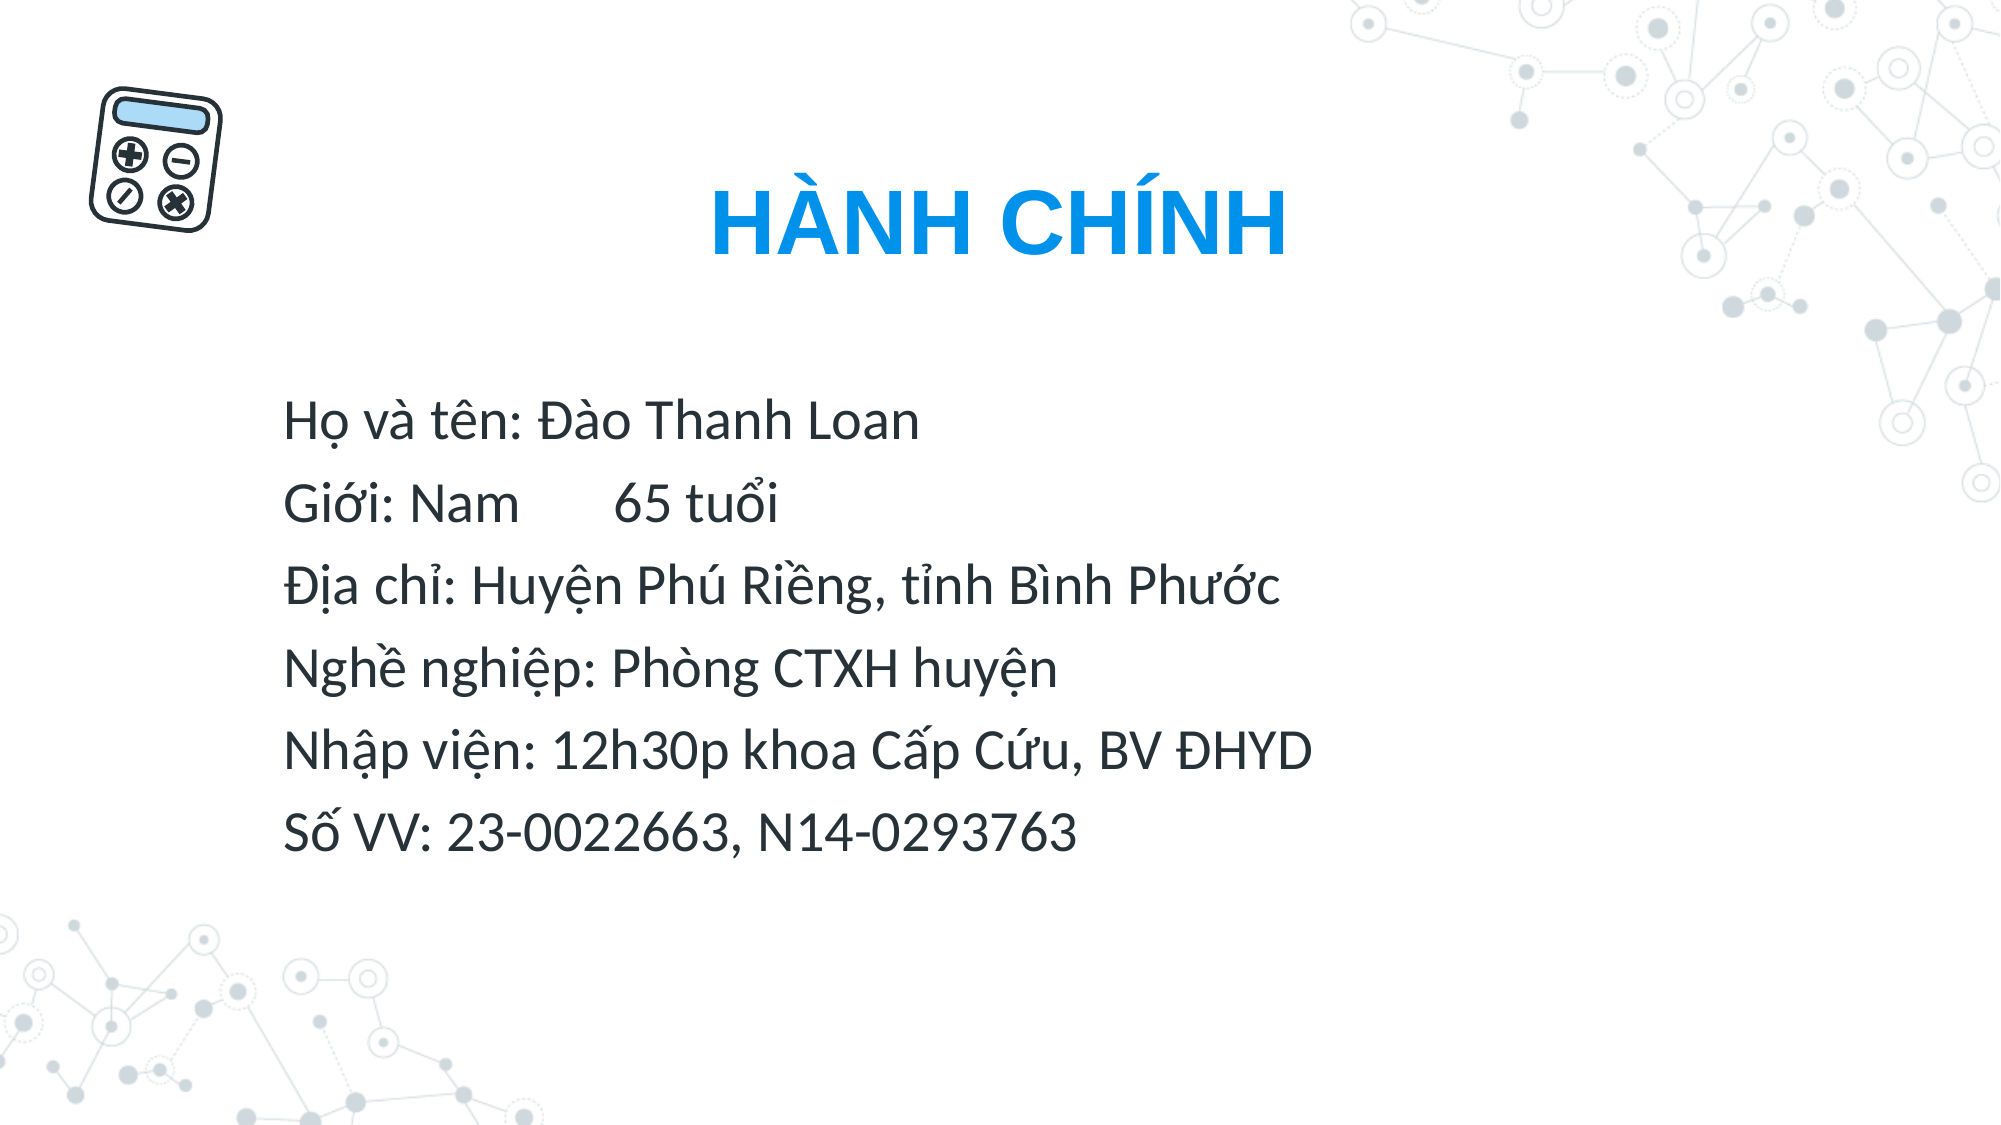

# HÀNH CHÍNH
Họ và tên: Đào Thanh Loan
Giới: Nam       65 tuổi
Địa chỉ: Huyện Phú Riềng, tỉnh Bình Phước
Nghề nghiệp: Phòng CTXH huyện
Nhập viện: 12h30p khoa Cấp Cứu, BV ĐHYD
Số VV: 23-0022663, N14-0293763